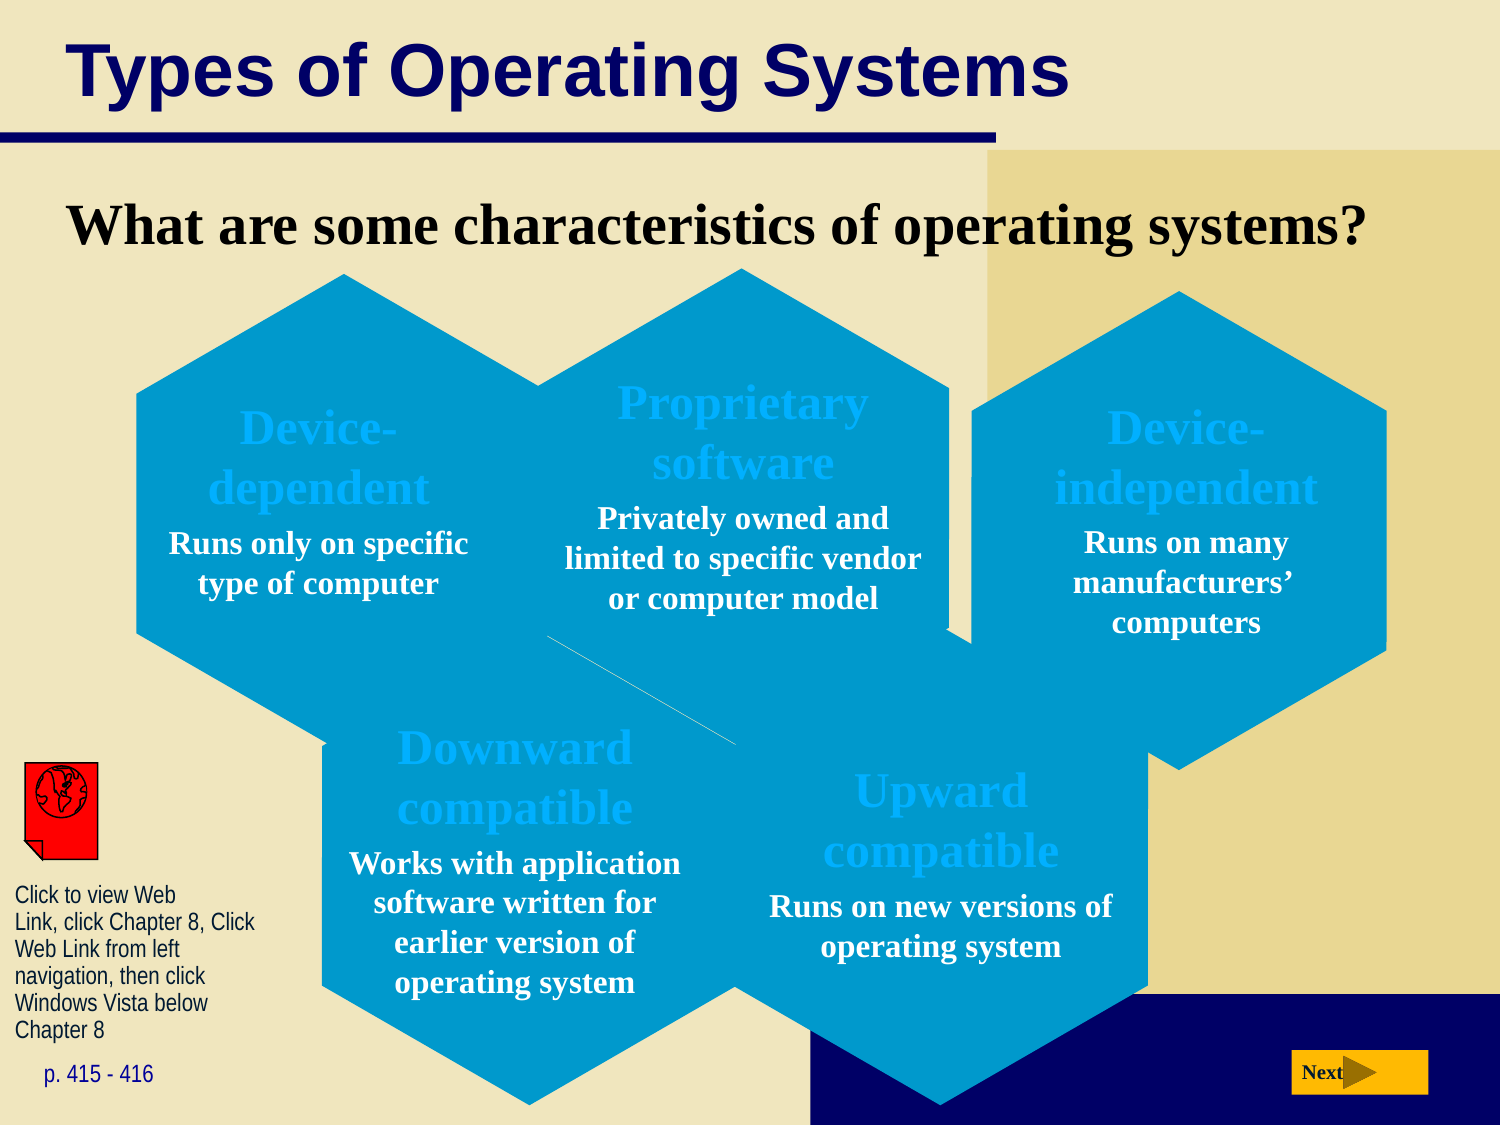

# Types of Operating Systems
What are some characteristics of operating systems?

Proprietary software
Privately owned and limited to specific vendor or computer model

Device-dependent
Runs only on specific type of computer

Device-independent
Runs on many manufacturers’
computers

Downward compatible
Works with application software written for earlier version of operating system

Upward compatible
Runs on new versions of operating system

Click to view Web
Link, click Chapter 8, Click
Web Link from left
navigation, then click
Windows Vista below
Chapter 8
p. 415 - 416

Next